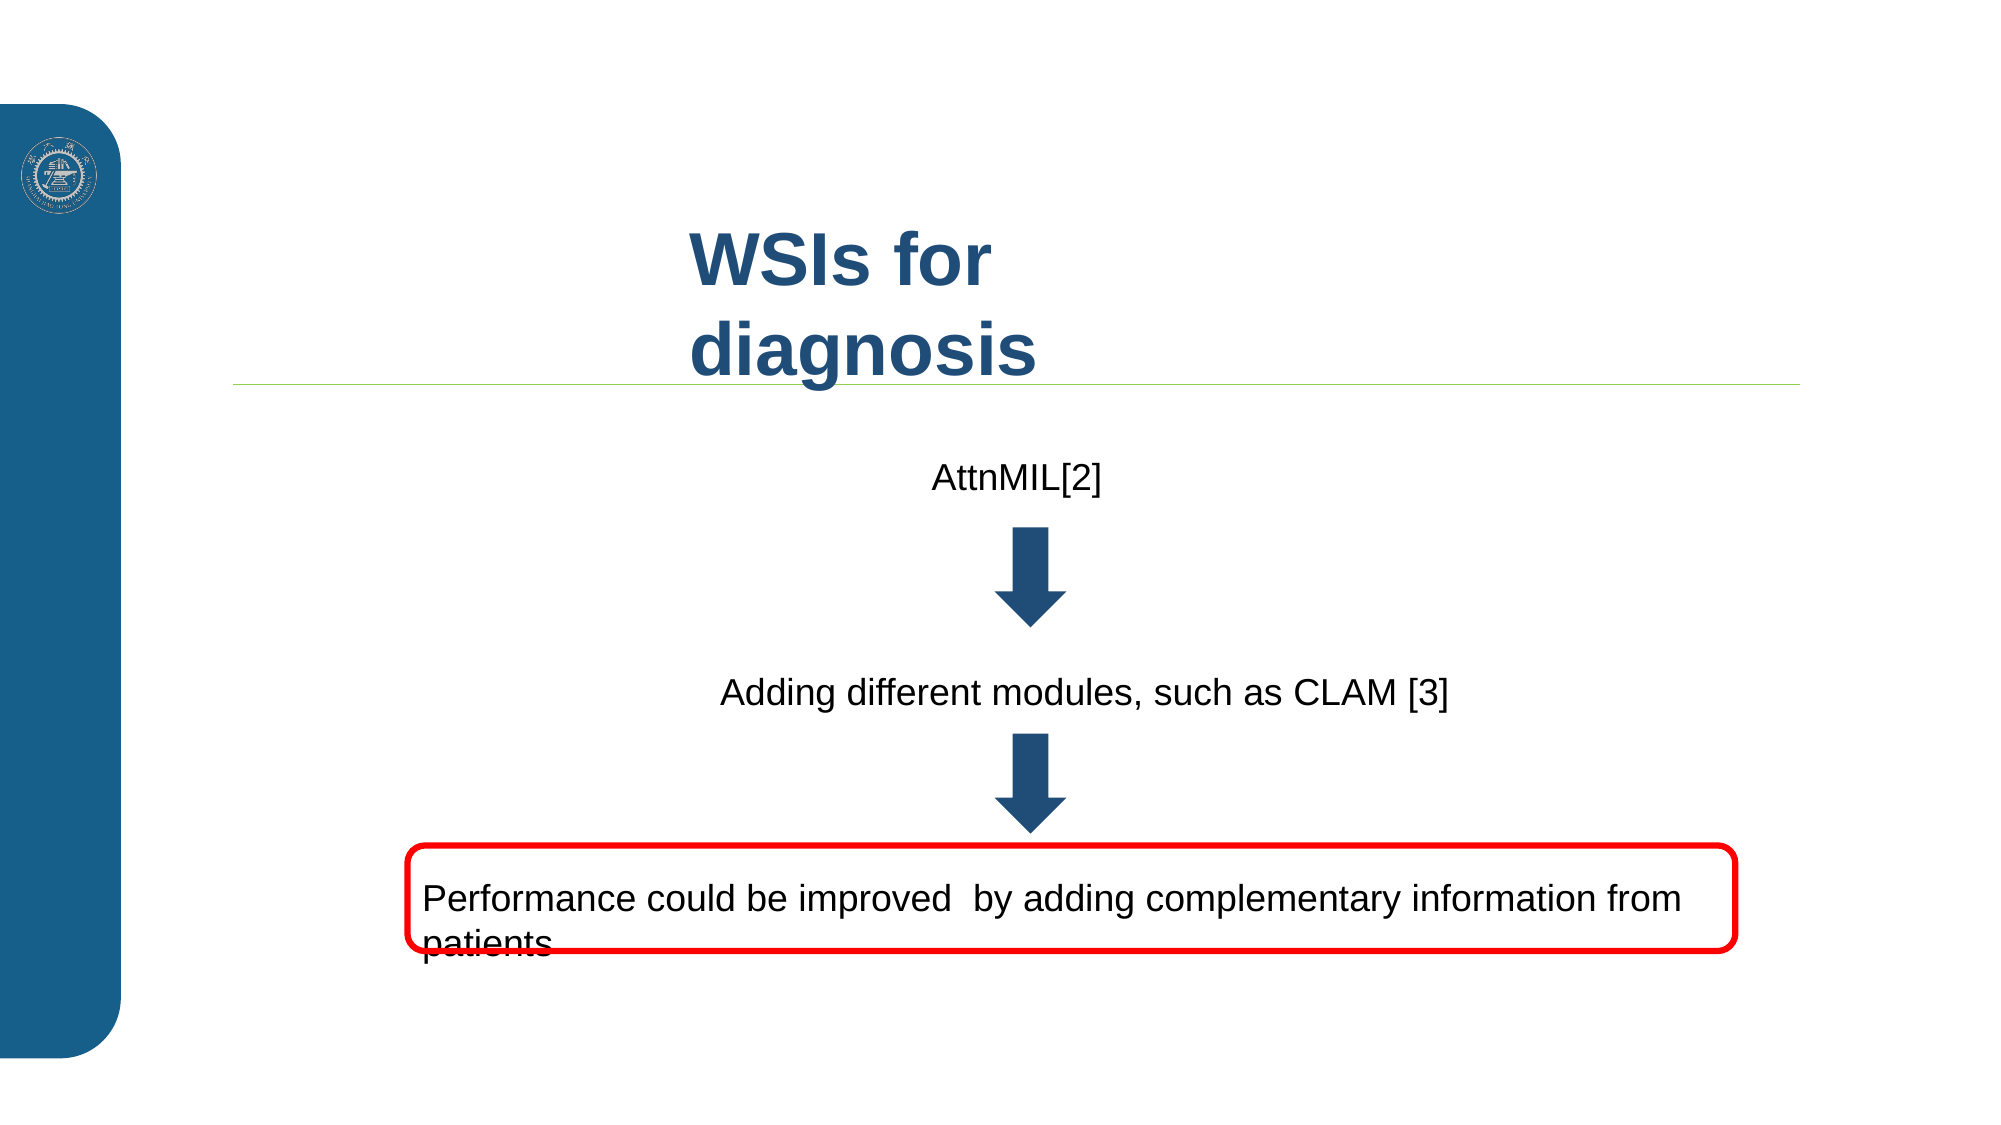

WSIs for diagnosis
AttnMIL[2]

Adding different modules, such as CLAM [3]

Performance could be improved  by adding complementary information from patients